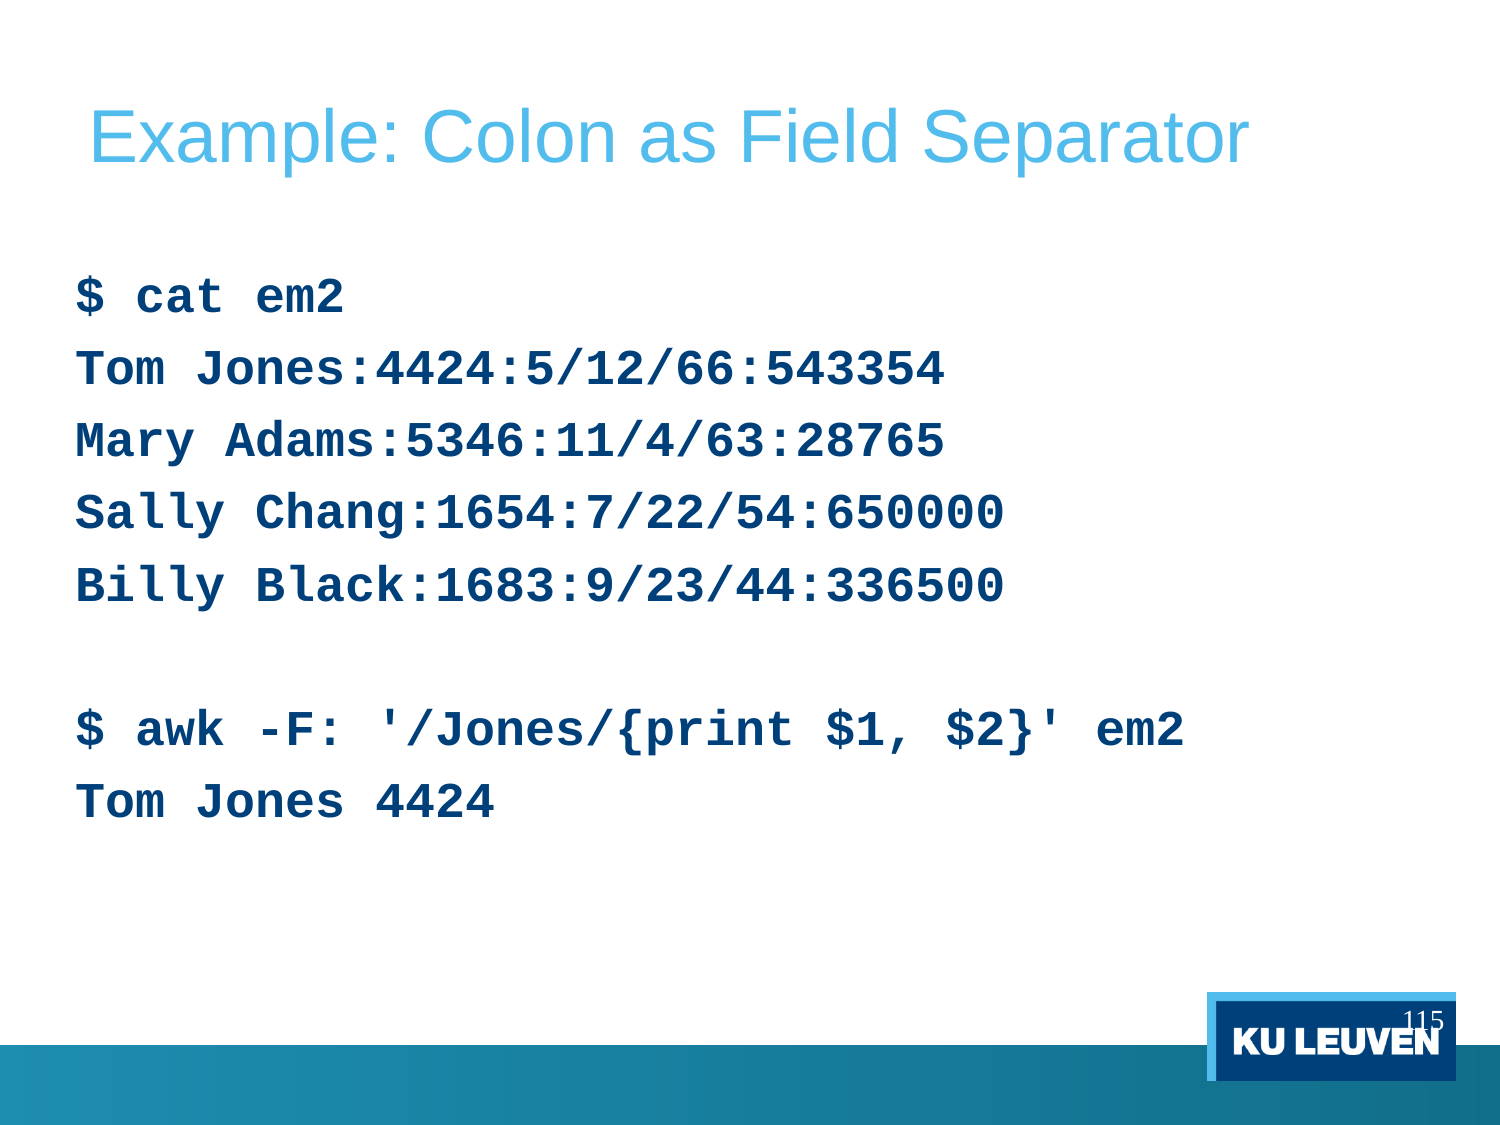

# Example: Colon as Field Separator
$ cat em2
Tom Jones:4424:5/12/66:543354
Mary Adams:5346:11/4/63:28765
Sally Chang:1654:7/22/54:650000
Billy Black:1683:9/23/44:336500

$ awk -F: '/Jones/{print $1, $2}' em2
Tom Jones 4424
115